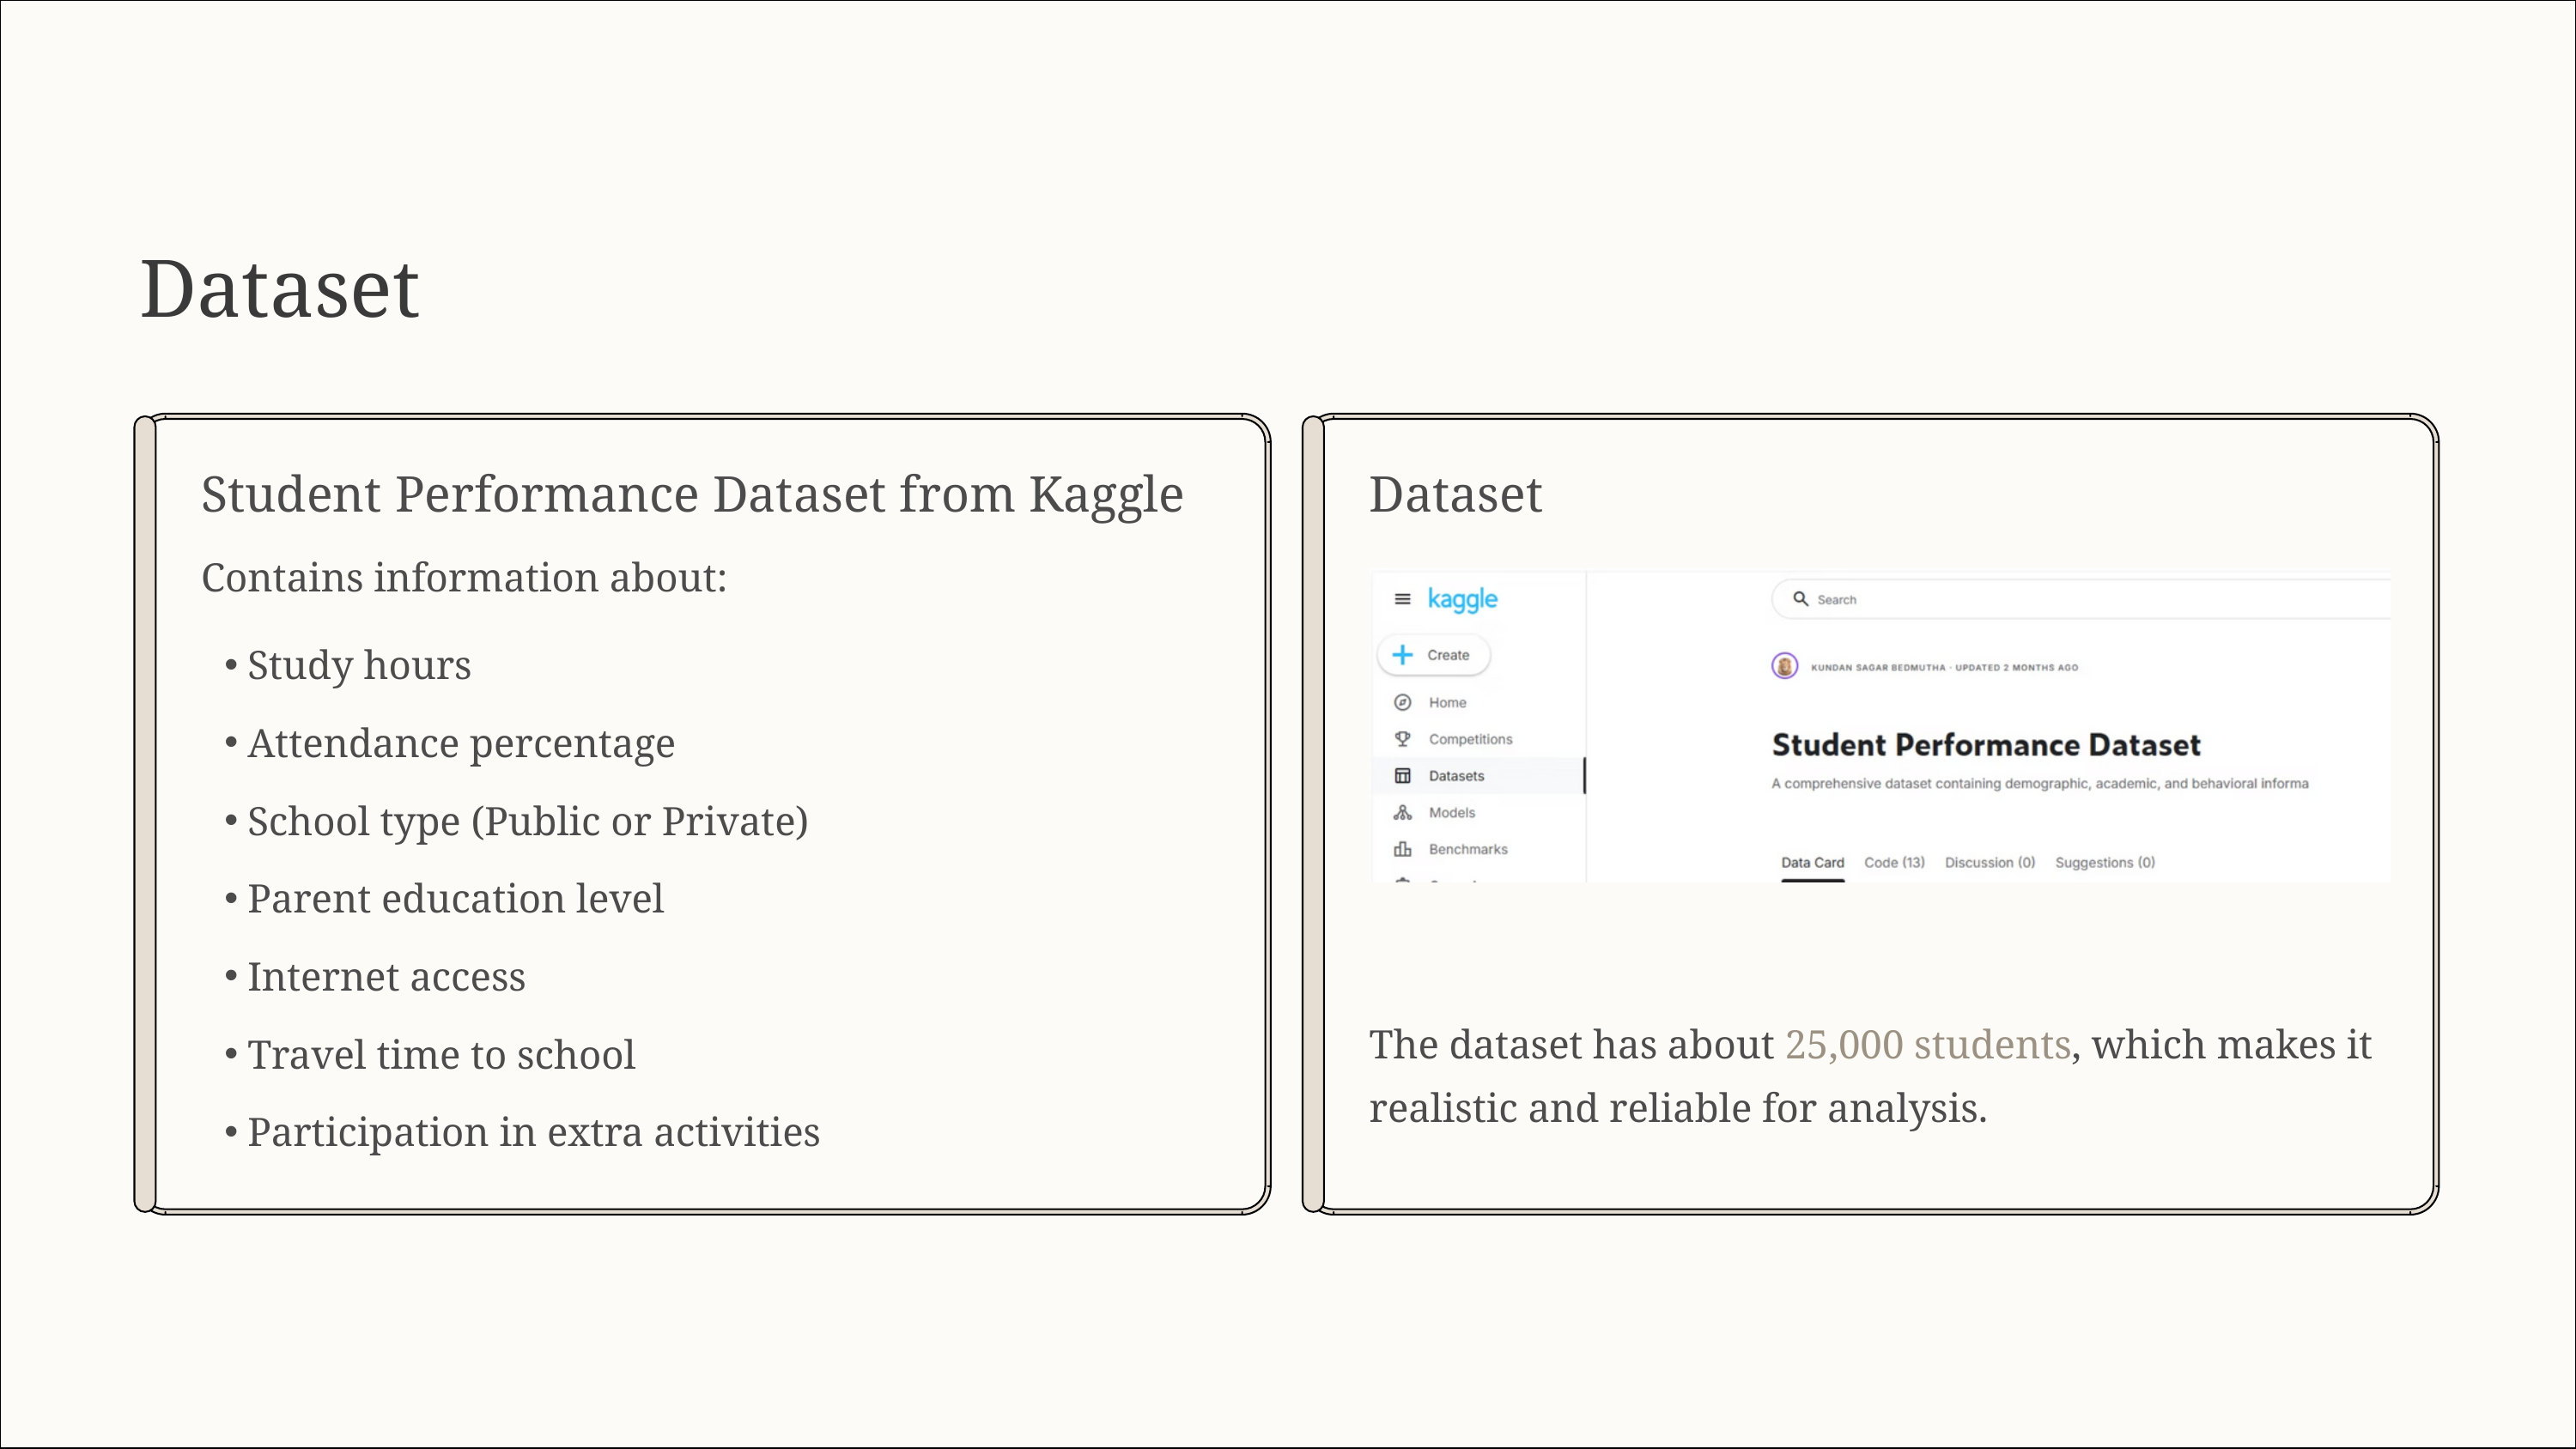

Dataset

Student Performance Dataset from Kaggle
Dataset
Contains information about:

Study hours
Attendance percentage
School type (Public or Private)
Parent education level
Internet access
The dataset has about 25,000 students, which makes it realistic and reliable for analysis.
Travel time to school
Participation in extra activities